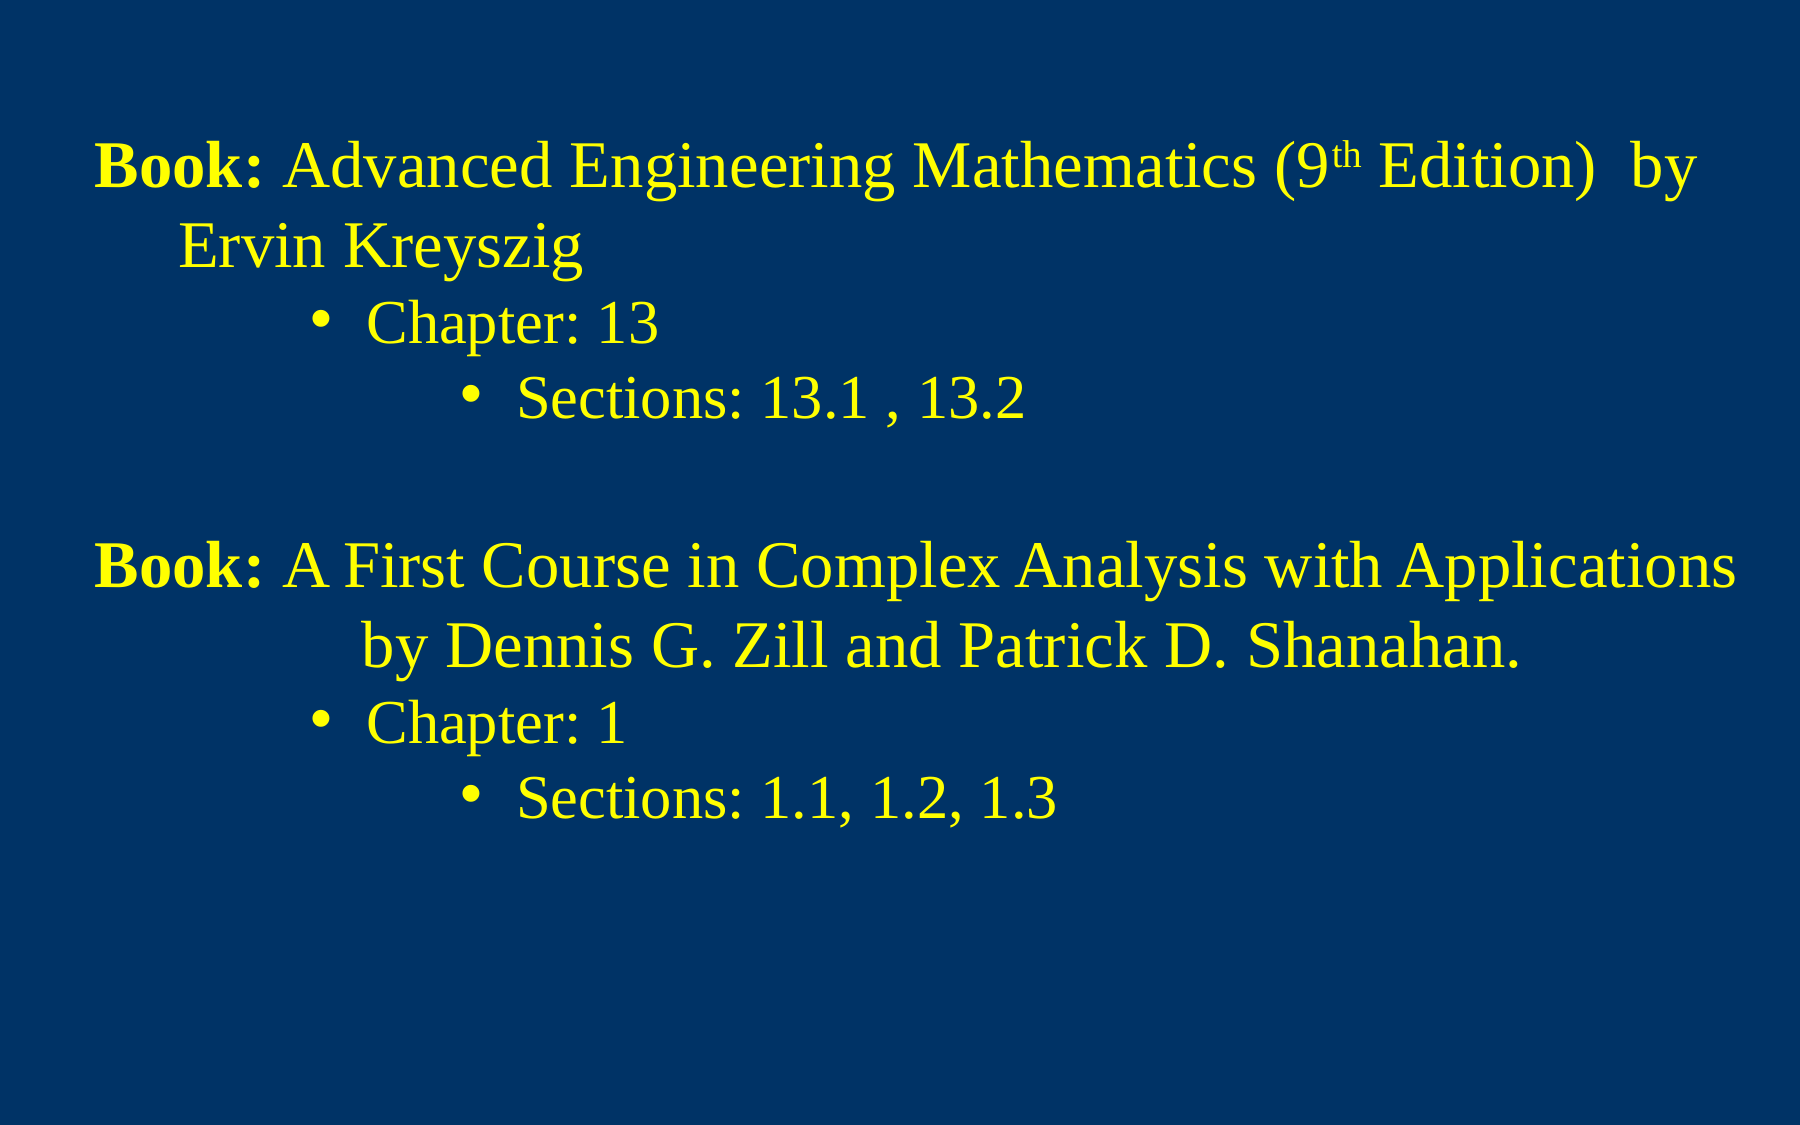

Book: Advanced Engineering Mathematics (9th Edition)  by 	       Ervin Kreyszig
Chapter: 13
Sections: 13.1 , 13.2

Book: A First Course in Complex Analysis with Applications 	       by Dennis G. Zill and Patrick D. Shanahan.
Chapter: 1
Sections: 1.1, 1.2, 1.3